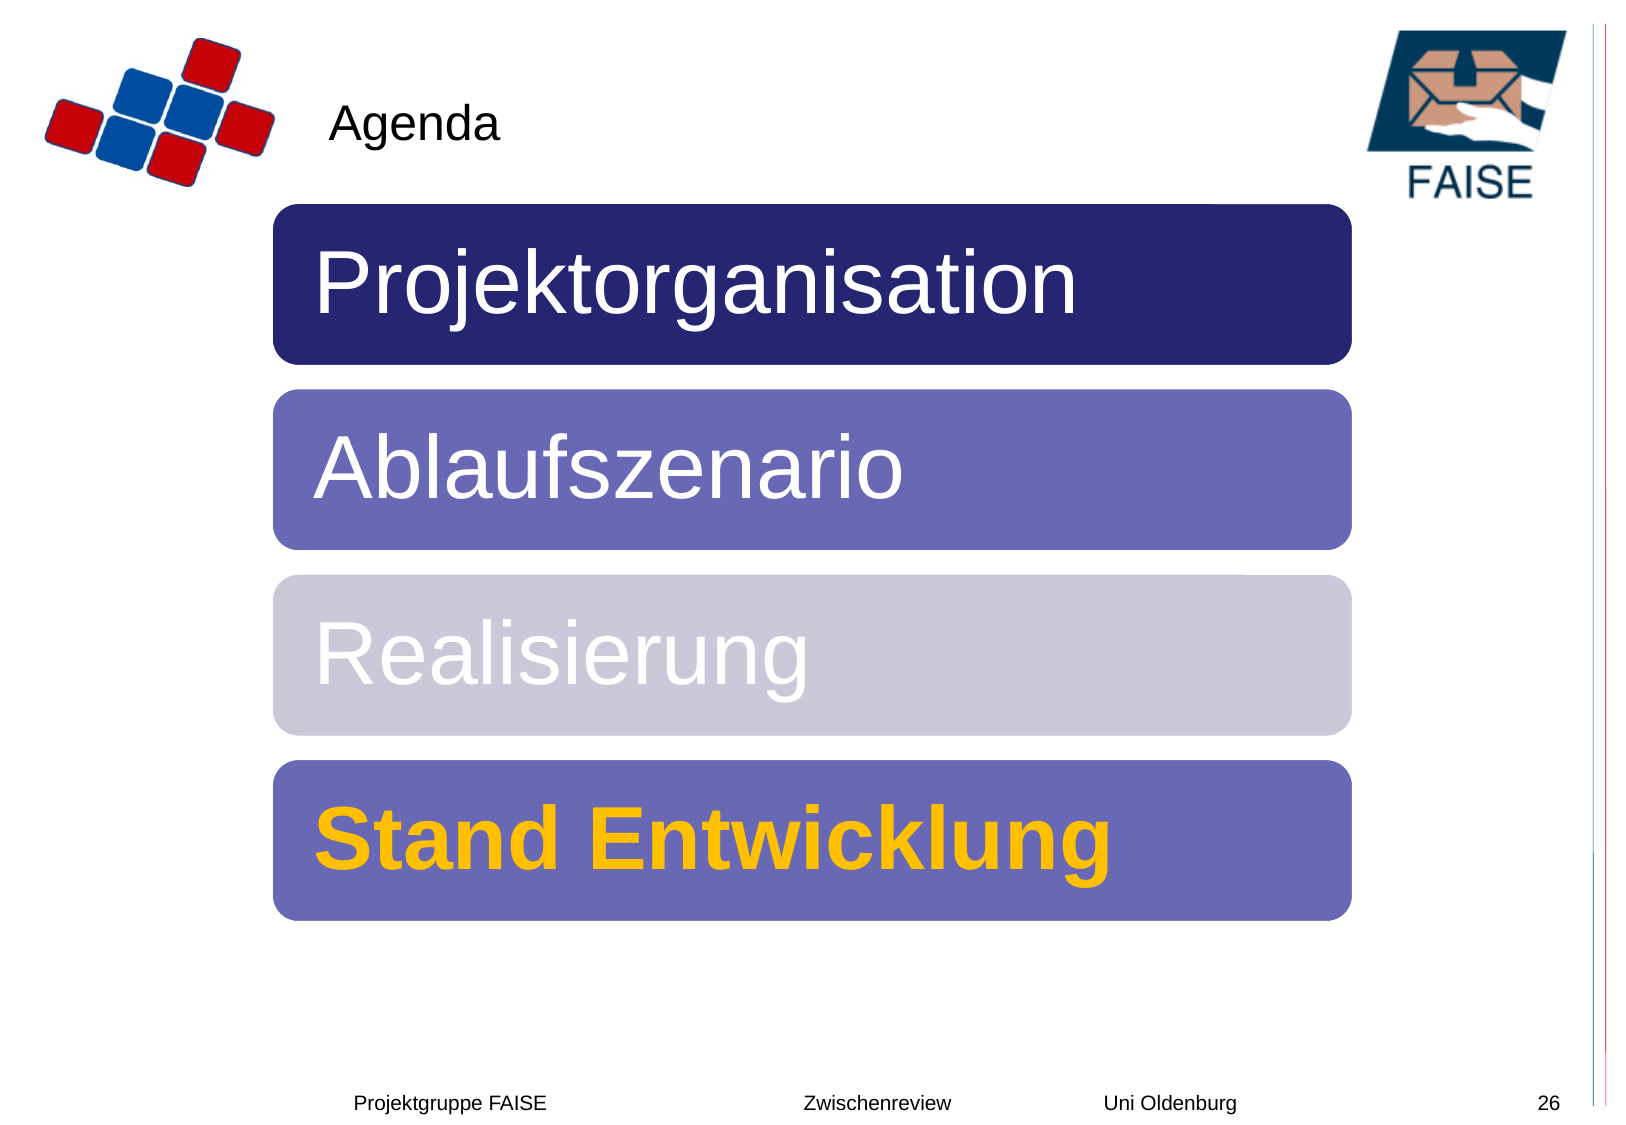

# Agenda
Projektorganisation
Ablaufszenario
Realisierung
Stand Entwicklung
Projektgruppe FAISE		Zwischenreview		Uni Oldenburg
26